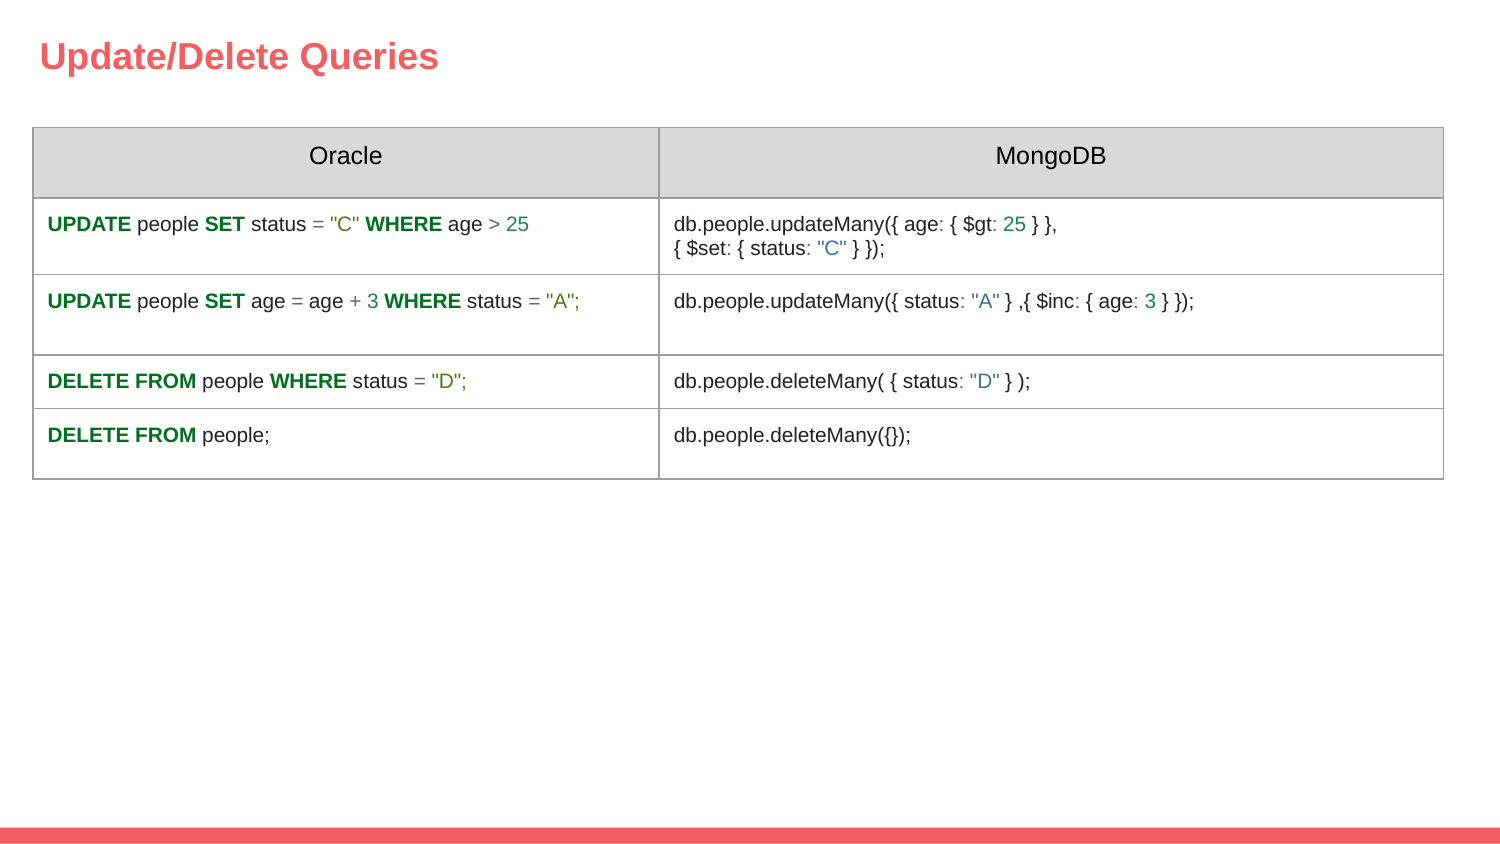

# Update/Delete Queries
| Oracle | MongoDB |
| --- | --- |
| UPDATE people SET status = "C" WHERE age > 25 | db.people.updateMany({ age: { $gt: 25 } }, { $set: { status: "C" } }); |
| UPDATE people SET age = age + 3 WHERE status = "A"; | db.people.updateMany({ status: "A" } ,{ $inc: { age: 3 } }); |
| DELETE FROM people WHERE status = "D"; | db.people.deleteMany( { status: "D" } ); |
| DELETE FROM people; | db.people.deleteMany({}); |